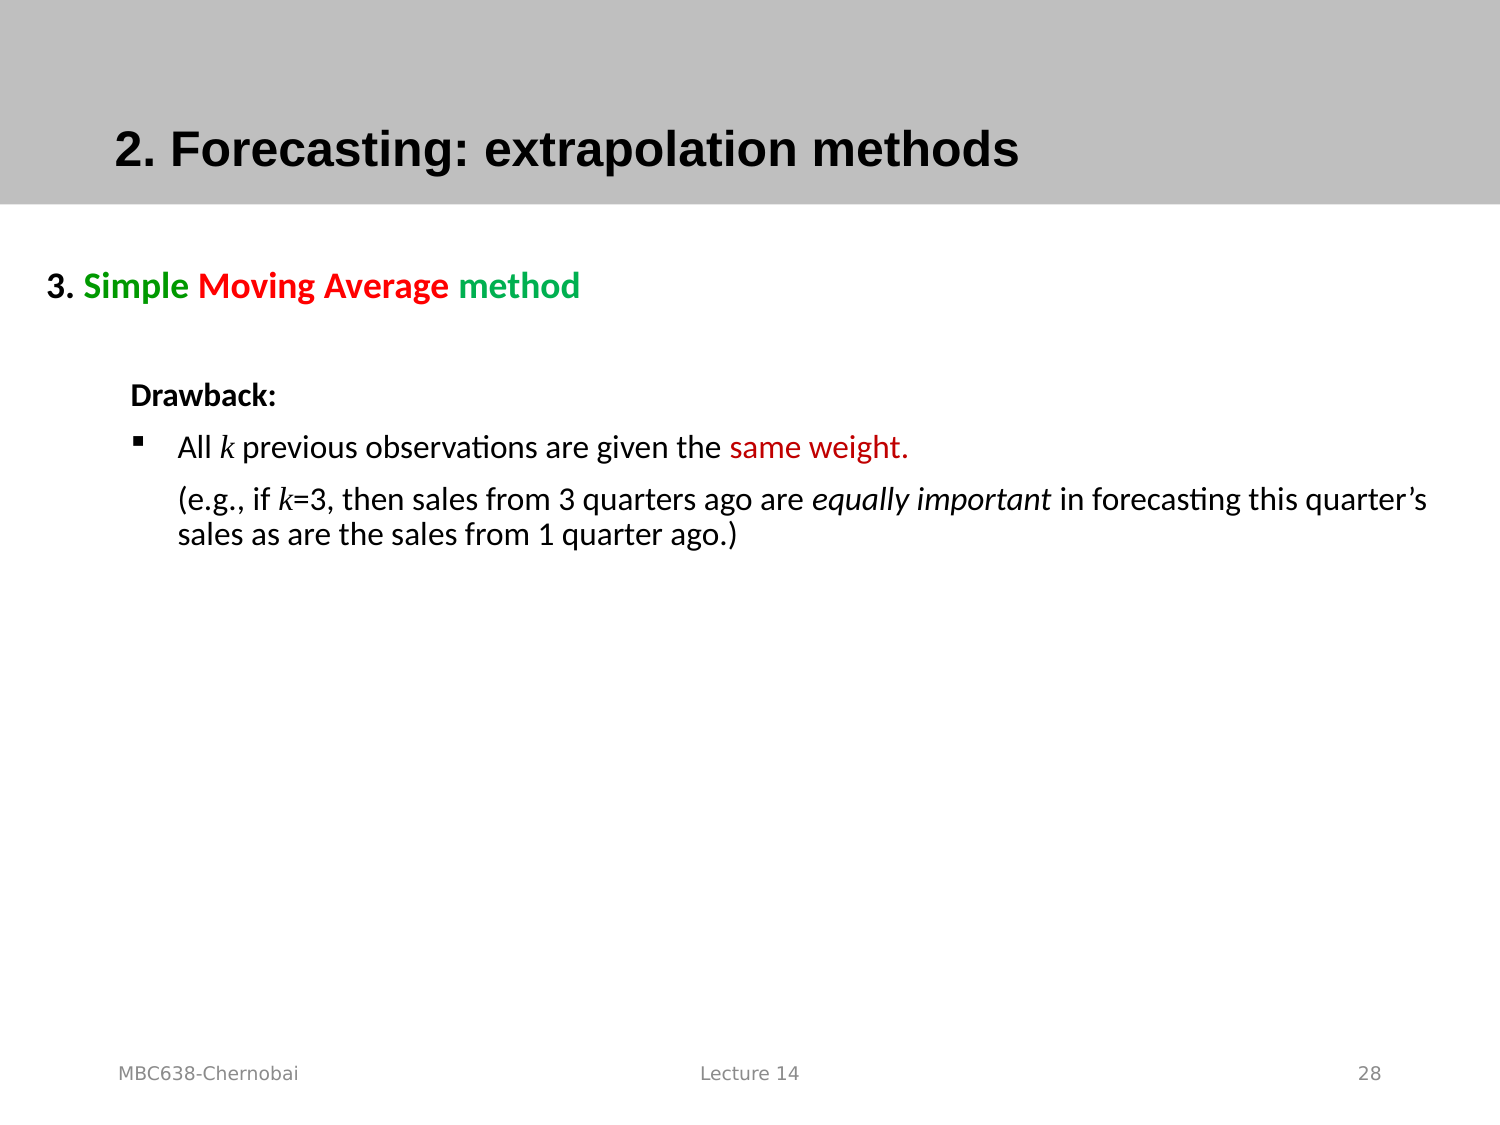

# 2. Forecasting: extrapolation methods
3. Simple Moving Average method

Drawback:
All k previous observations are given the same weight.
(e.g., if k=3, then sales from 3 quarters ago are equally important in forecasting this quarter’s sales as are the sales from 1 quarter ago.)

MBC638-Chernobai
Lecture 14
28